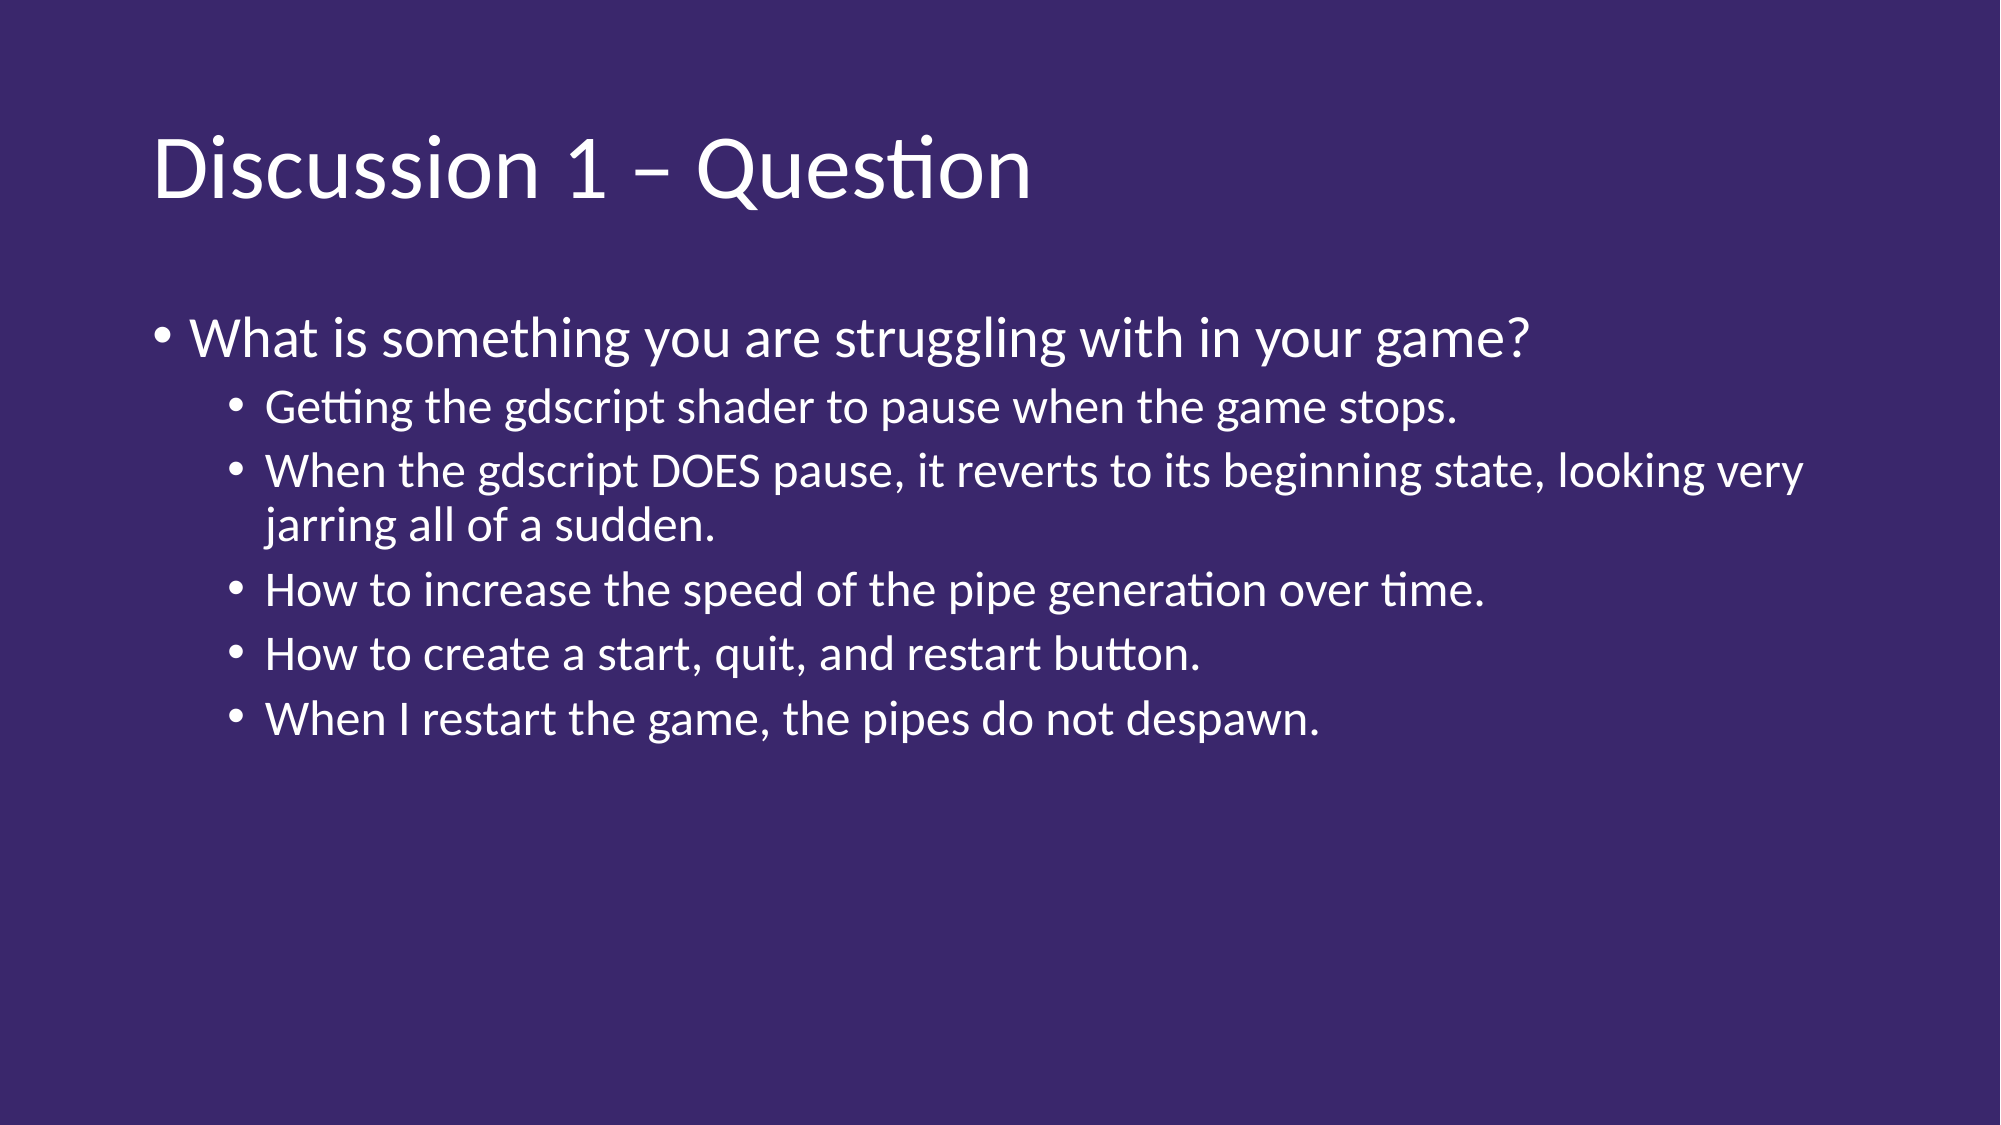

# Discussion 1 – Question
What is something you are struggling with in your game?
Getting the gdscript shader to pause when the game stops.
When the gdscript DOES pause, it reverts to its beginning state, looking very jarring all of a sudden.
How to increase the speed of the pipe generation over time.
How to create a start, quit, and restart button.
When I restart the game, the pipes do not despawn.